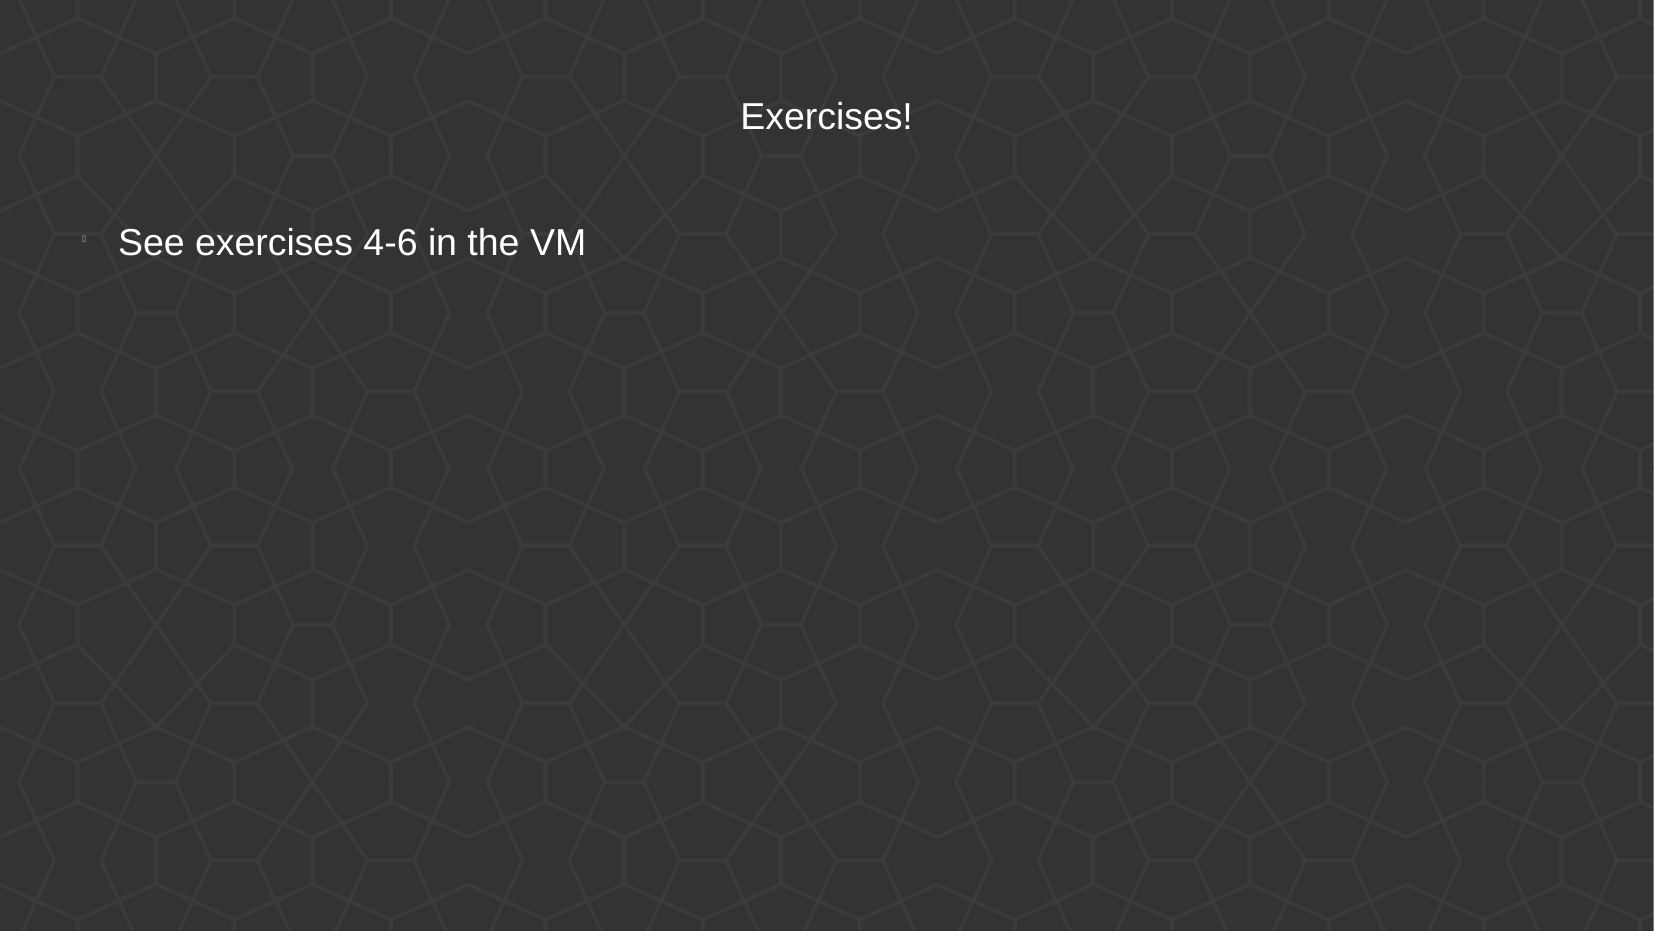

Exercises!
See exercises 4-6 in the VM